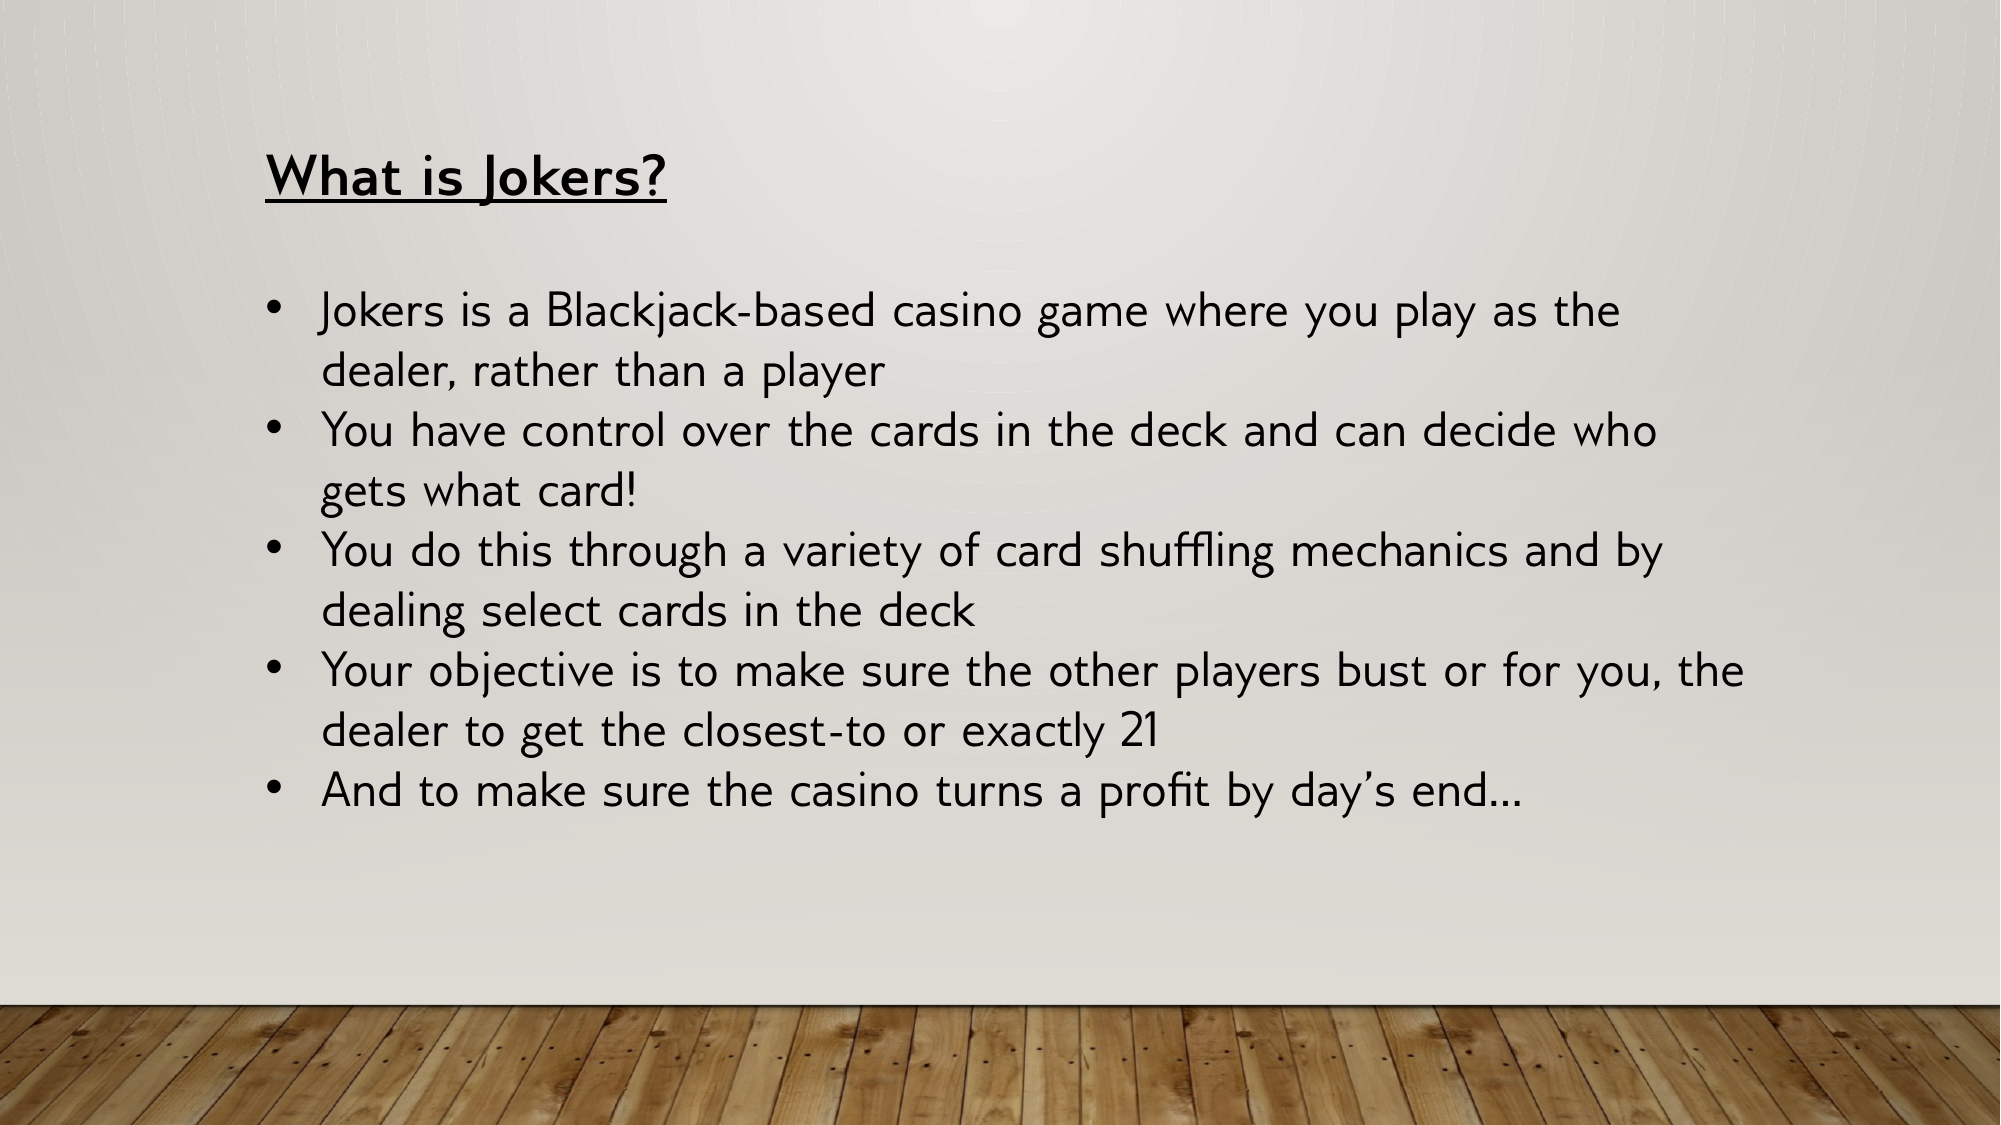

What is Jokers?

Jokers is a Blackjack-based casino game where you play as the dealer, rather than a player
You have control over the cards in the deck and can decide who gets what card!
You do this through a variety of card shuffling mechanics and by dealing select cards in the deck
Your objective is to make sure the other players bust or for you, the dealer to get the closest-to or exactly 21
And to make sure the casino turns a profit by day’s end…